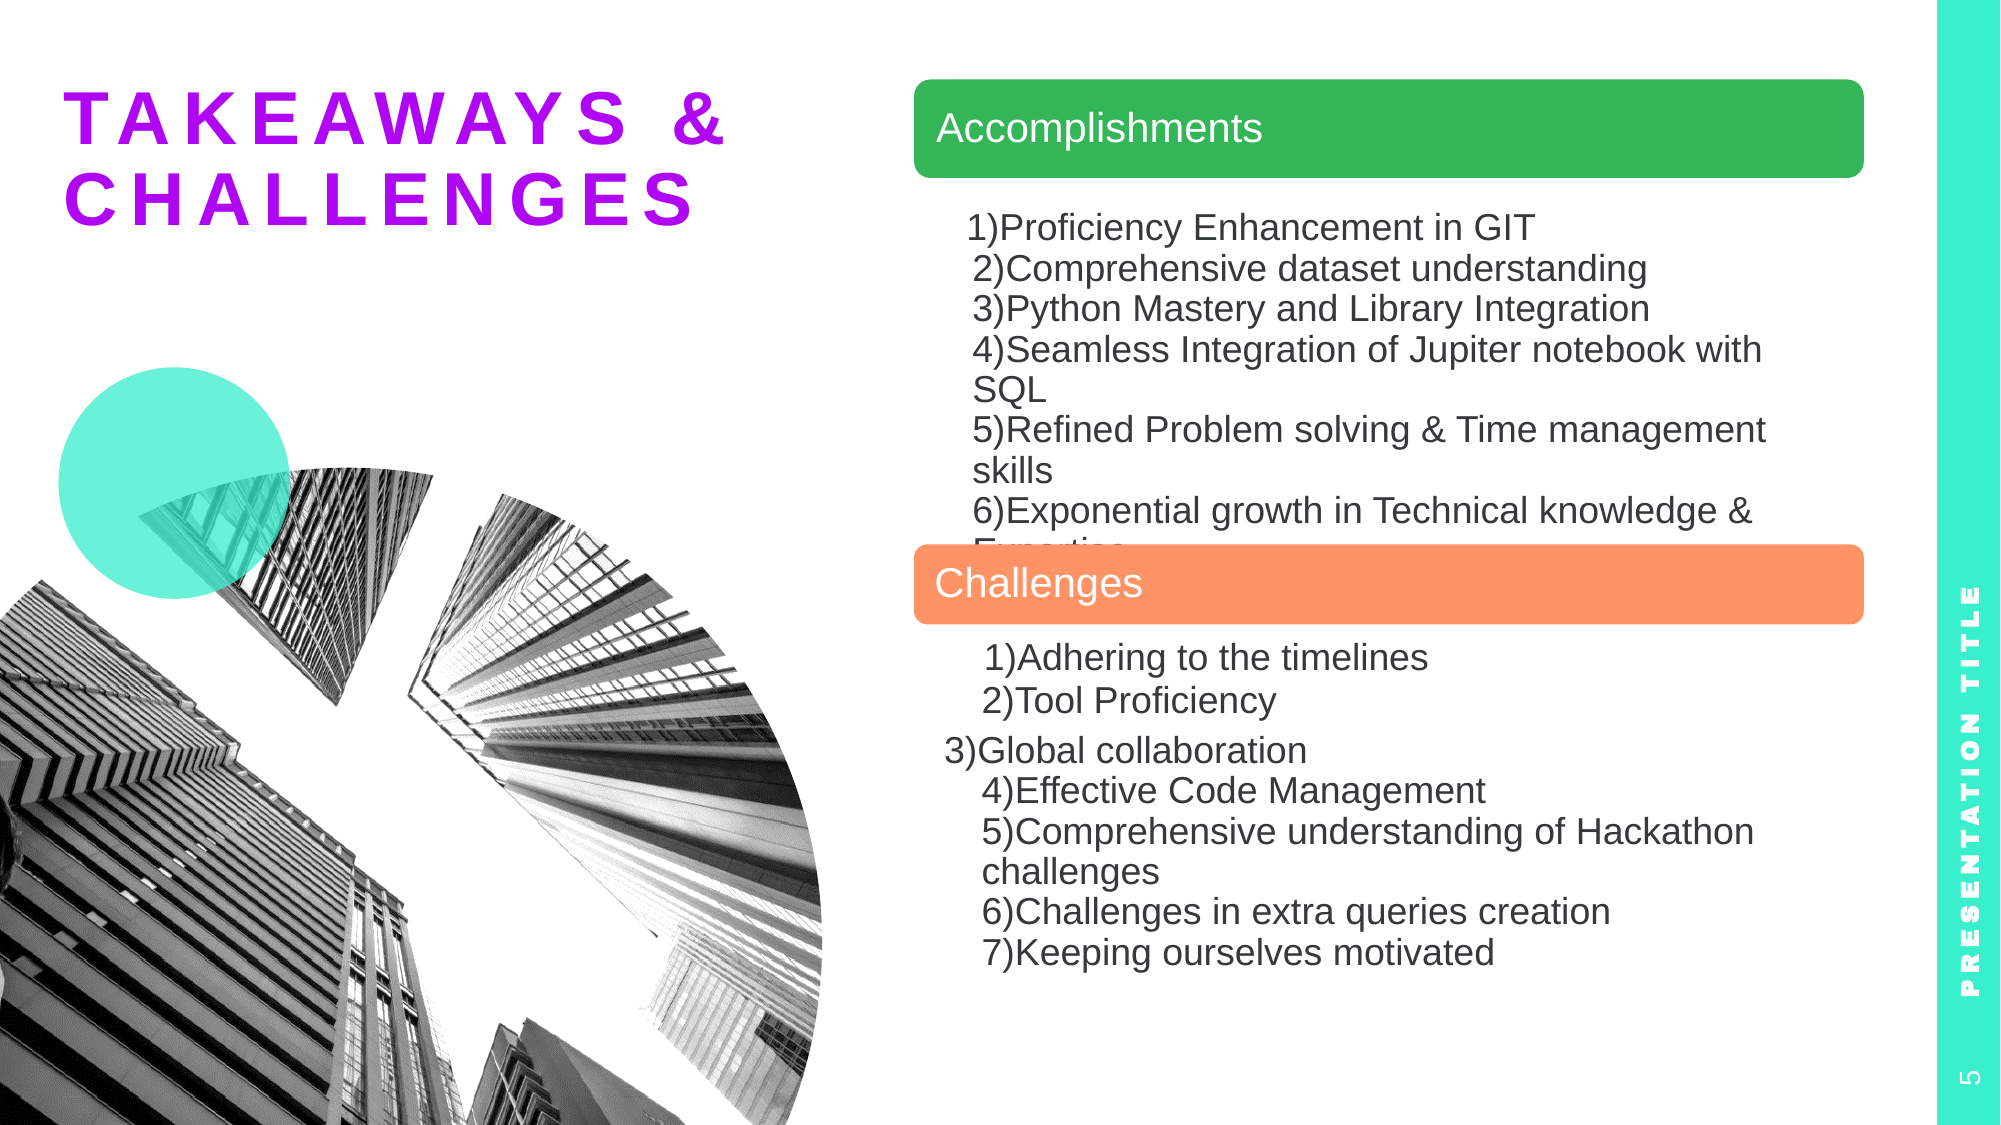

Accomplishments
  1)Proficiency Enhancement in GIT
2)Comprehensive dataset understanding
3)Python Mastery and Library Integration
4)Seamless Integration of Jupiter notebook with SQL
5)Refined Problem solving & Time management skills
6)Exponential growth in Technical knowledge & Expertise
Challenges
   1)Adhering to the timelines
2)Tool Proficiency
3)Global collaboration
4)Effective Code Management
5)Comprehensive understanding of Hackathon challenges
6)Challenges in extra queries creation
7)Keeping ourselves motivated
# Takeaways & Challenges
Presentation Title
5